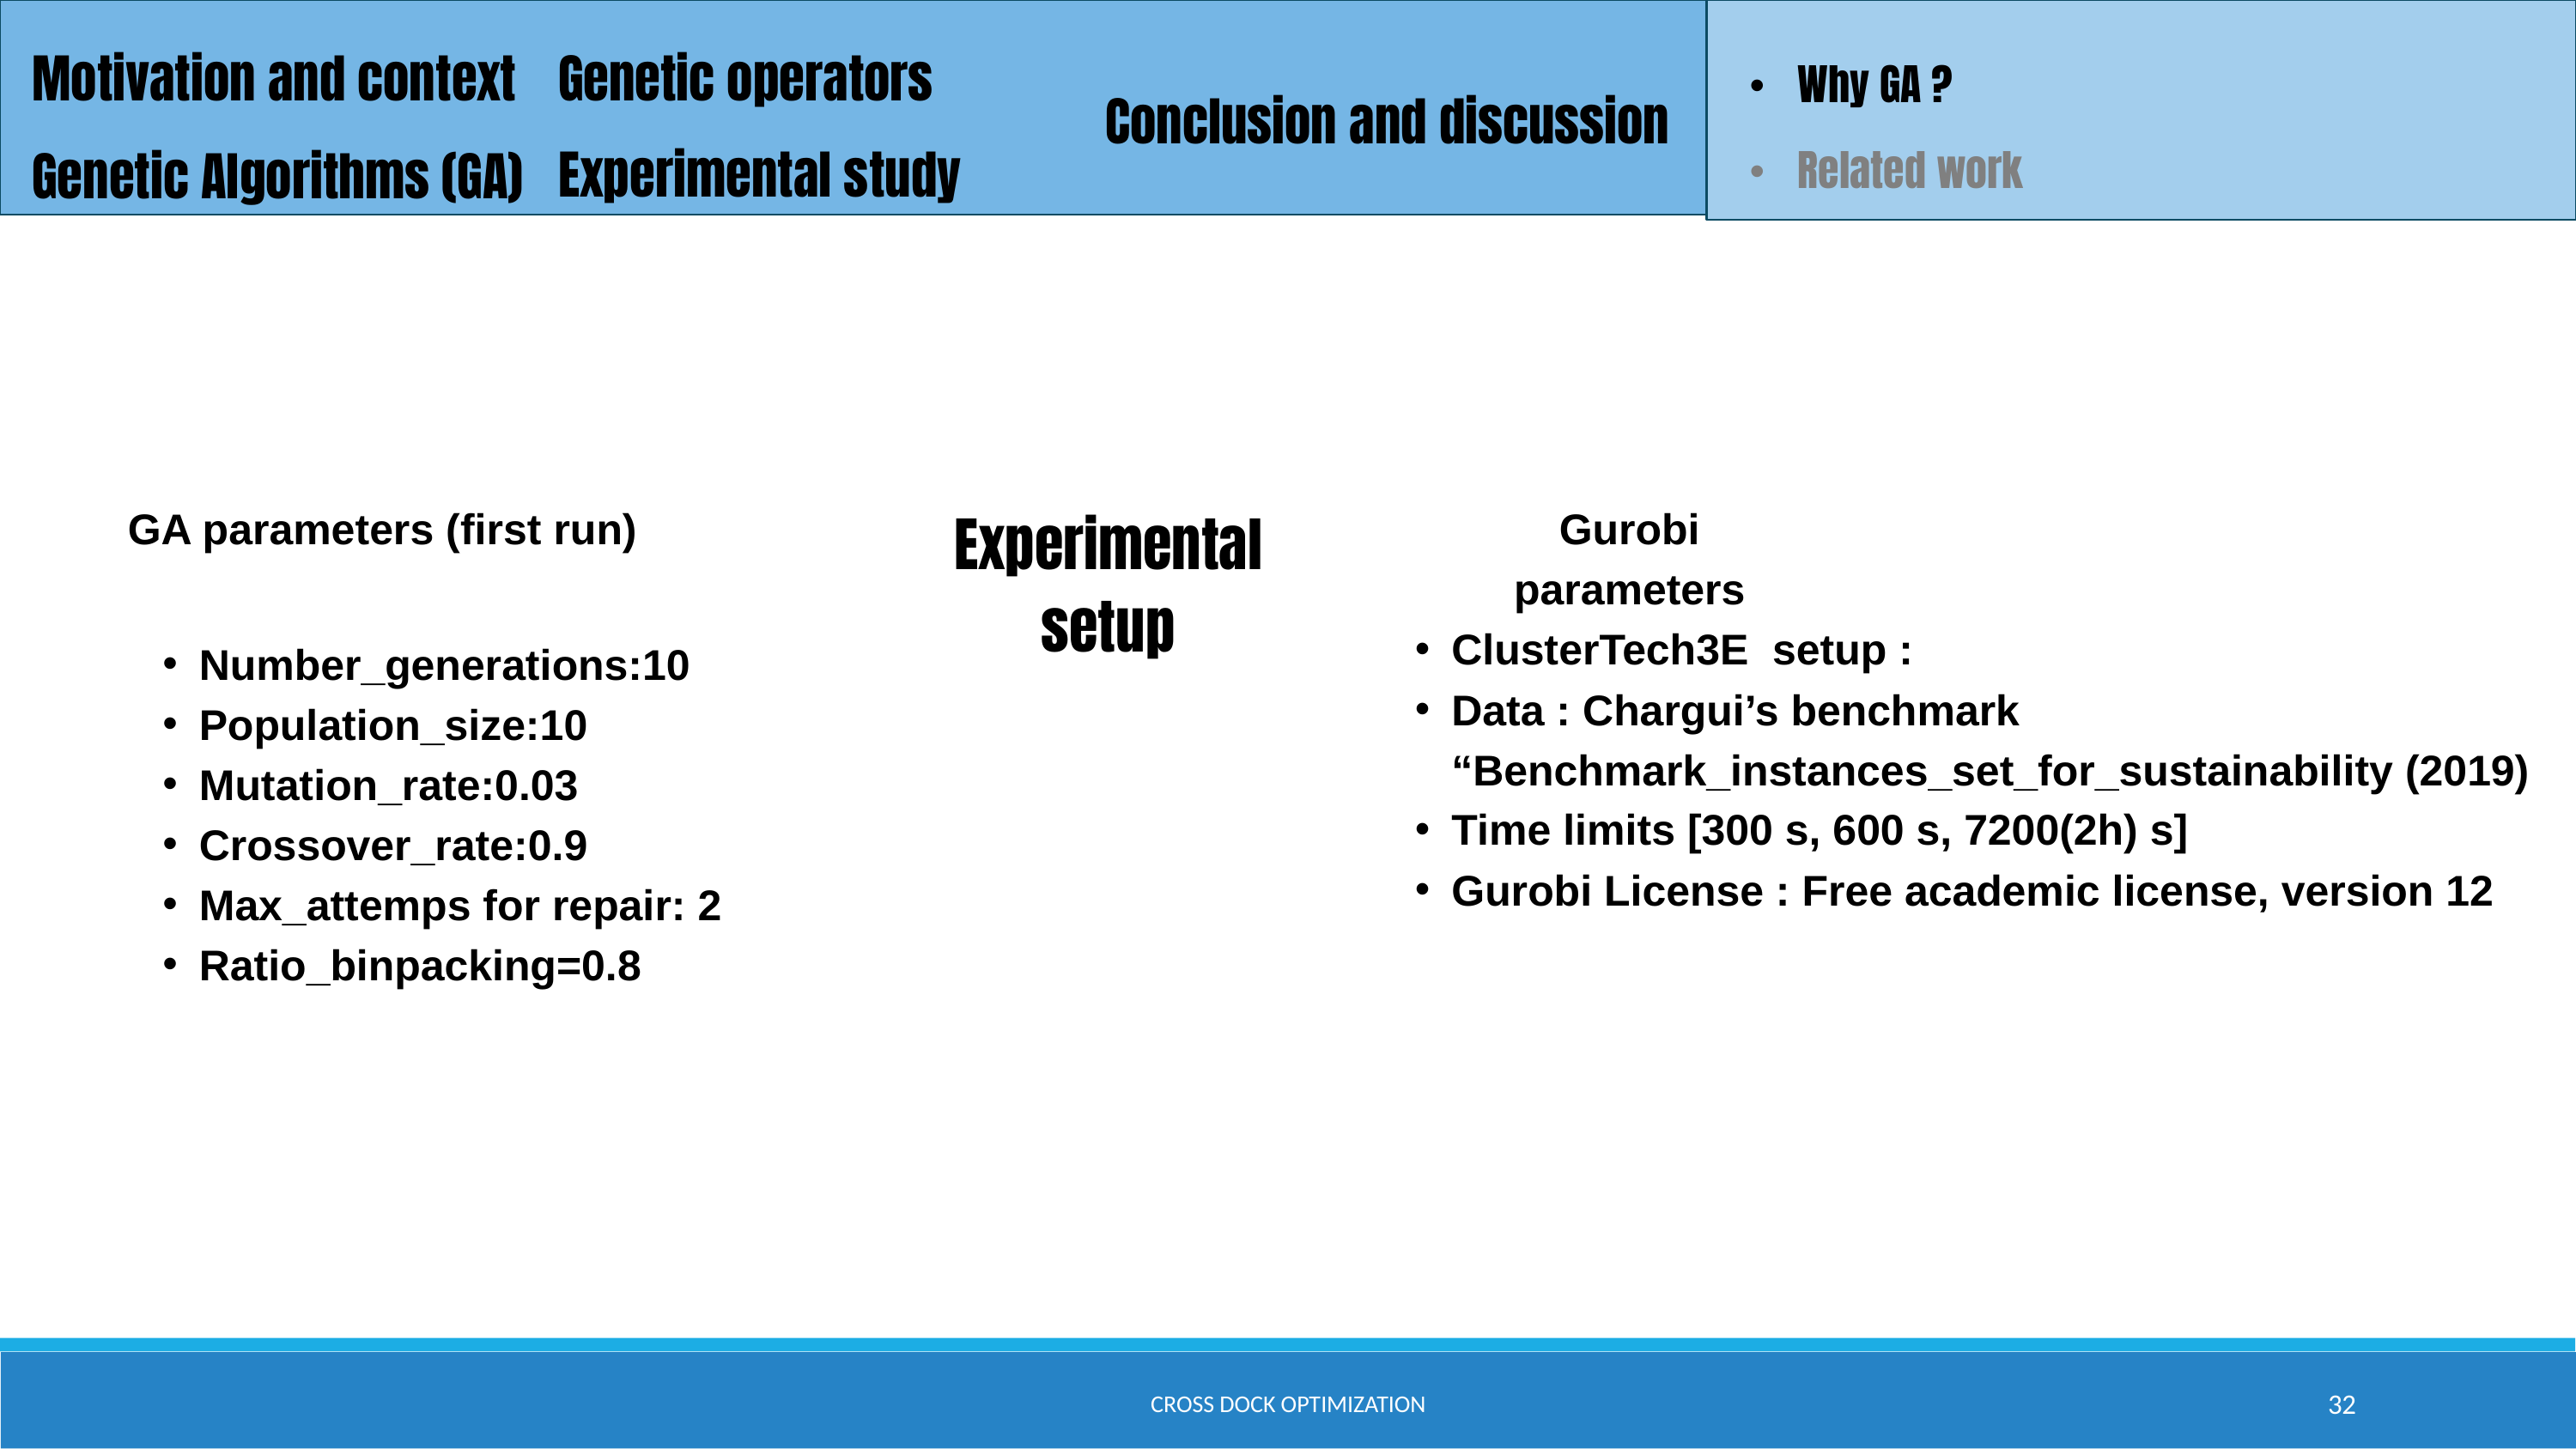

Motivation and context
Genetic operators
Why GA ?
Conclusion and discussion
Related work
Genetic Algorithms (GA)
Experimental study
GA parameters (first run)
Gurobi parameters
Experimental setup

Number_generations:10
Population_size:10
Mutation_rate:0.03
Crossover_rate:0.9
Max_attemps for repair: 2
Ratio_binpacking=0.8
ClusterTech3E  setup :
Data : Chargui’s benchmark “Benchmark_instances_set_for_sustainability (2019)
Time limits [300 s, 600 s, 7200(2h) s]
Gurobi License : Free academic license, version 12
Cross dock optimization
32